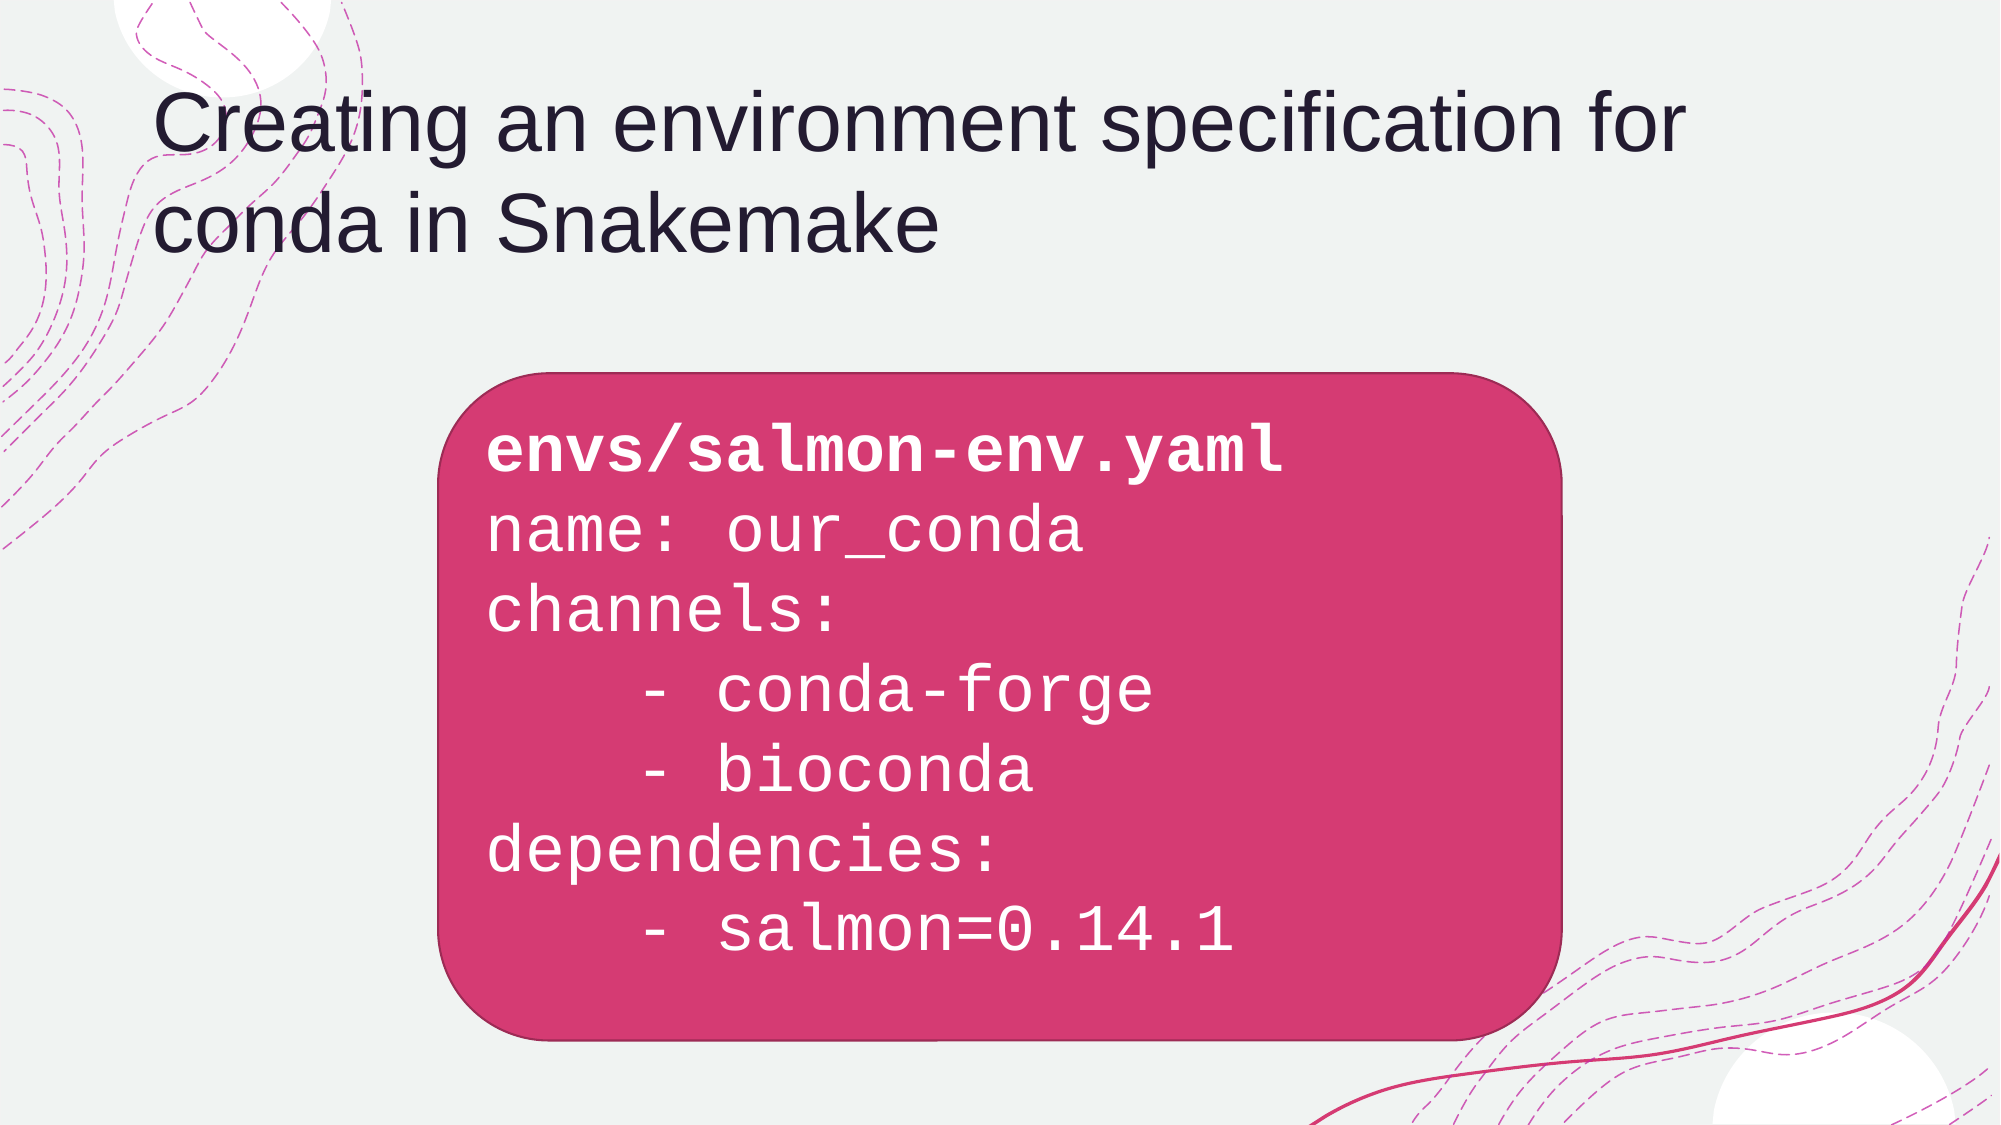

# Creating an environment specification for conda in Snakemake
envs/salmon-env.yaml
name: our_conda
channels:
	- conda-forge
	- bioconda
dependencies:
	- salmon=0.14.1